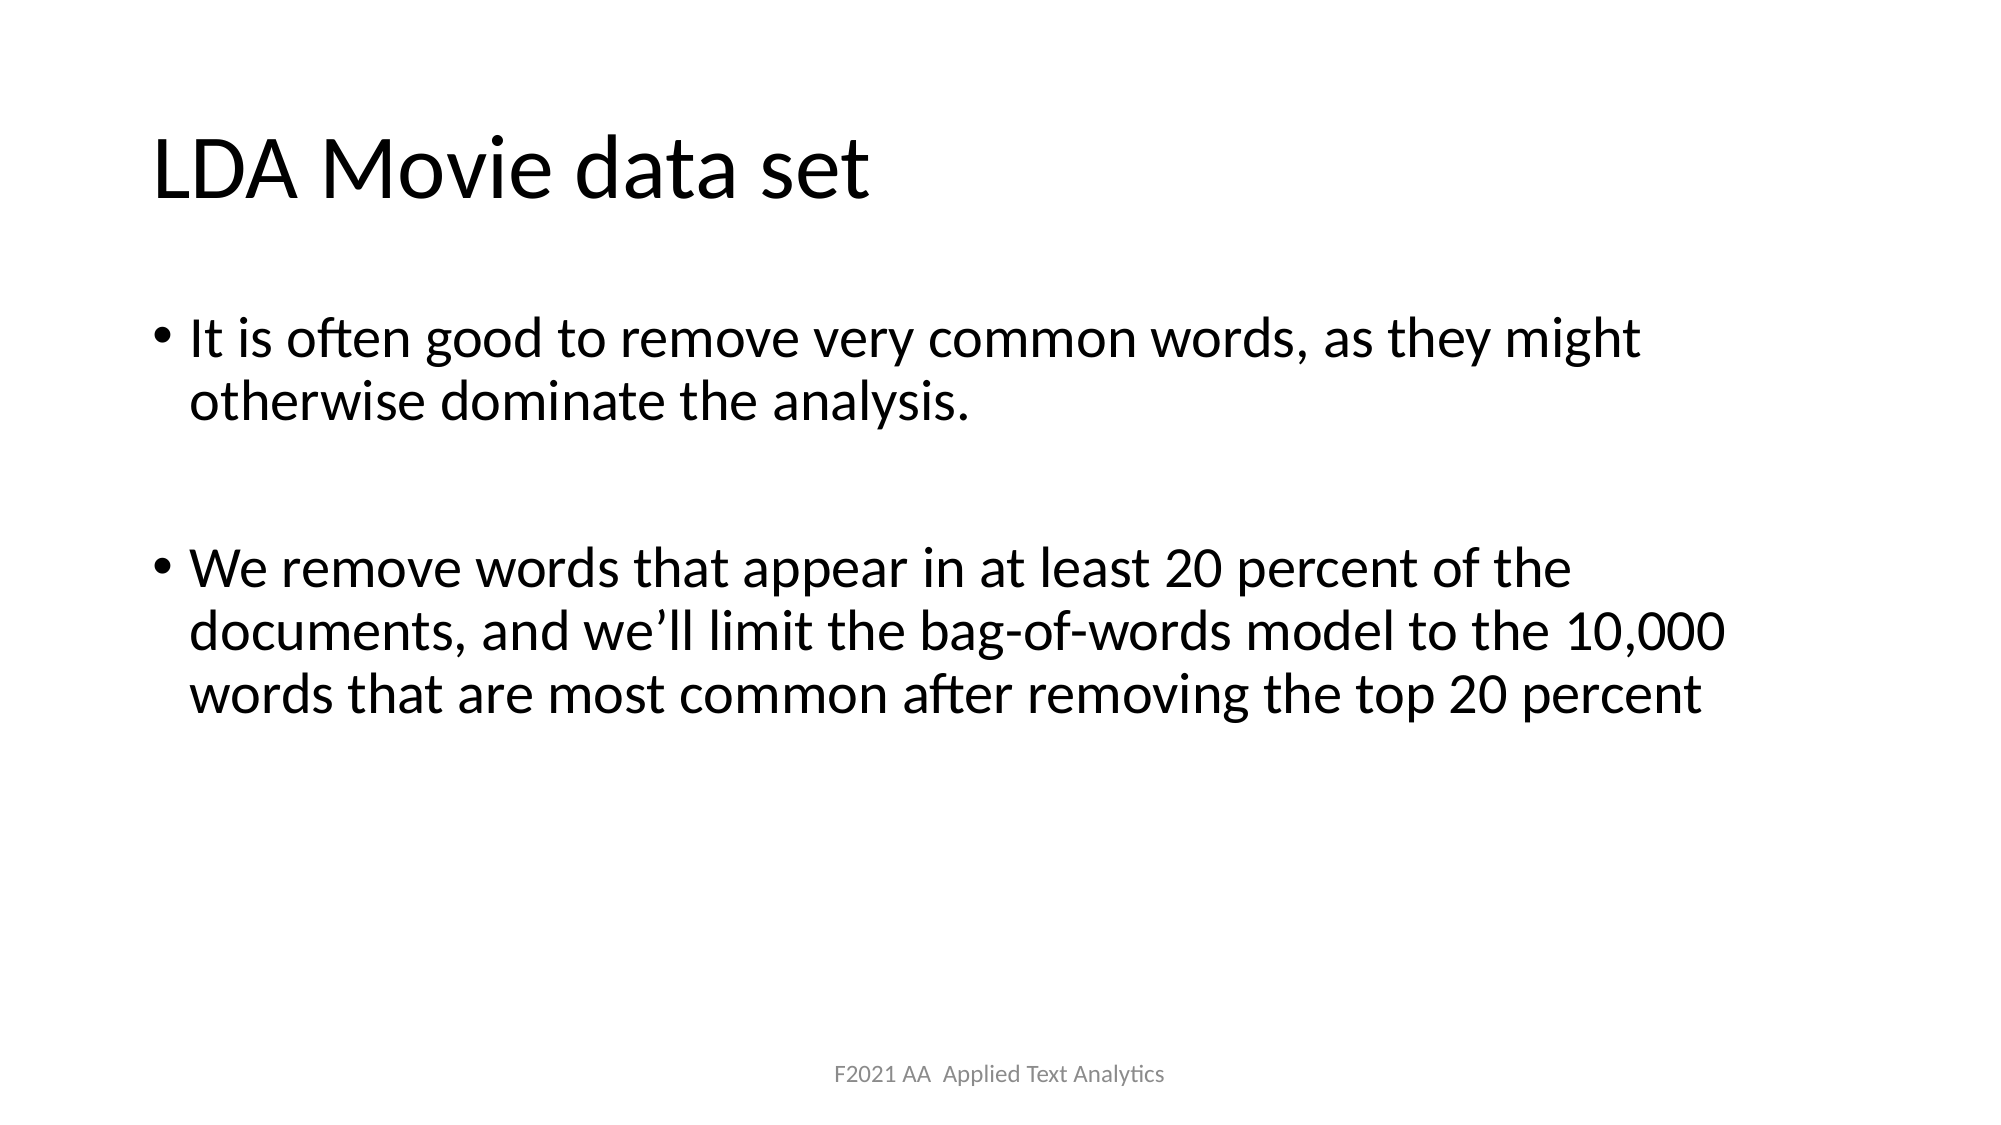

# LDA Movie data set
It is often good to remove very common words, as they might otherwise dominate the analysis.

We remove words that appear in at least 20 percent of the documents, and we’ll limit the bag-of-words model to the 10,000 words that are most common after removing the top 20 percent

F2021 AA  Applied Text Analytics